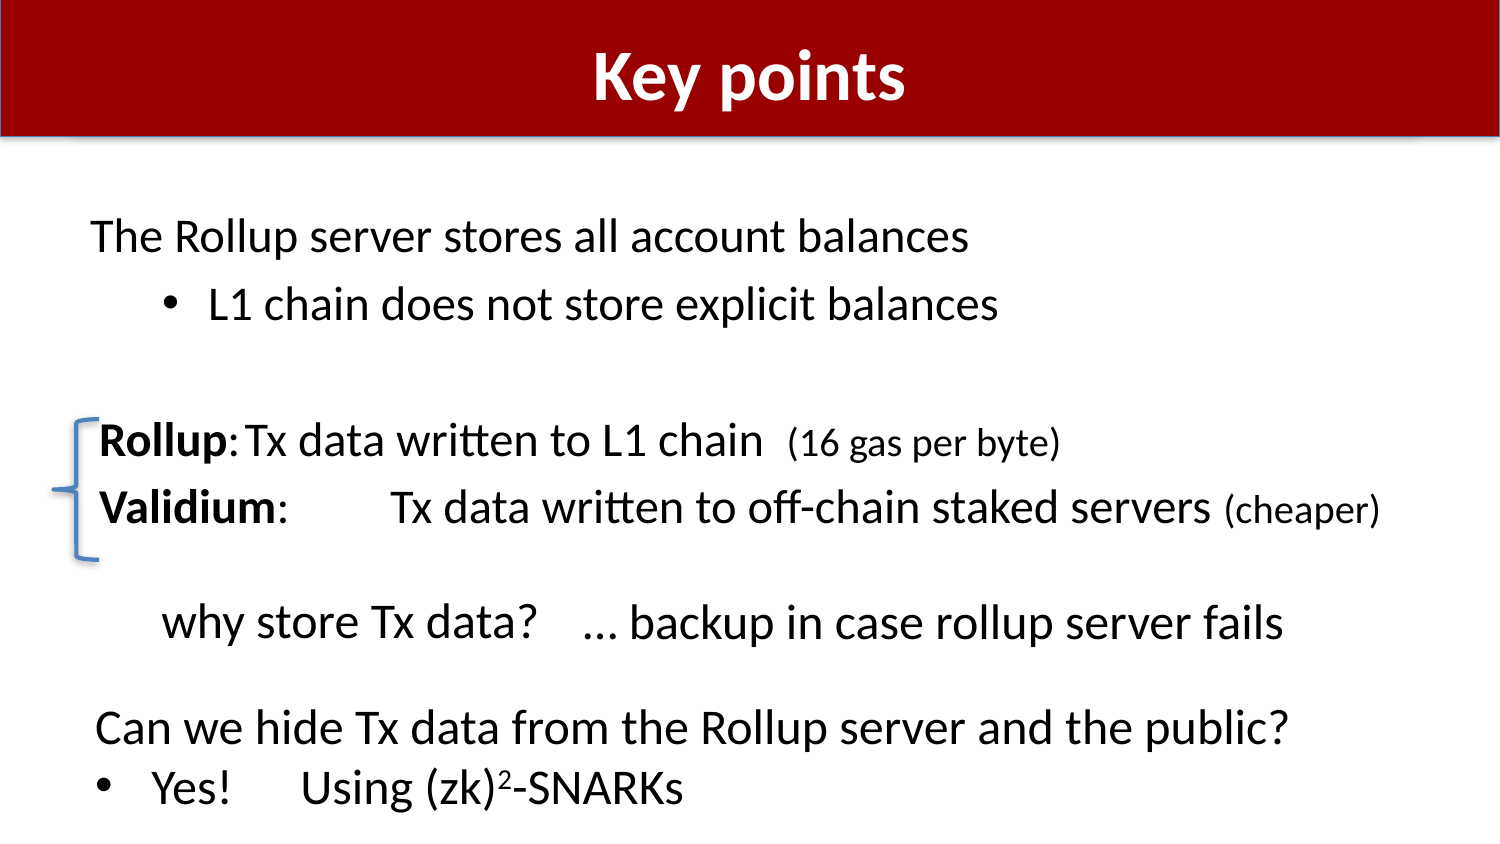

# Key points
The Rollup server stores all account balances
L1 chain does not store explicit balances

Rollup:	Tx data written to L1 chain  (16 gas per byte)
Validium:	Tx data written to off-chain staked servers (cheaper)

why store Tx data?
… backup in case rollup server fails
Can we hide Tx data from the Rollup server and the public?
Yes!      Using (zk)2-SNARKs